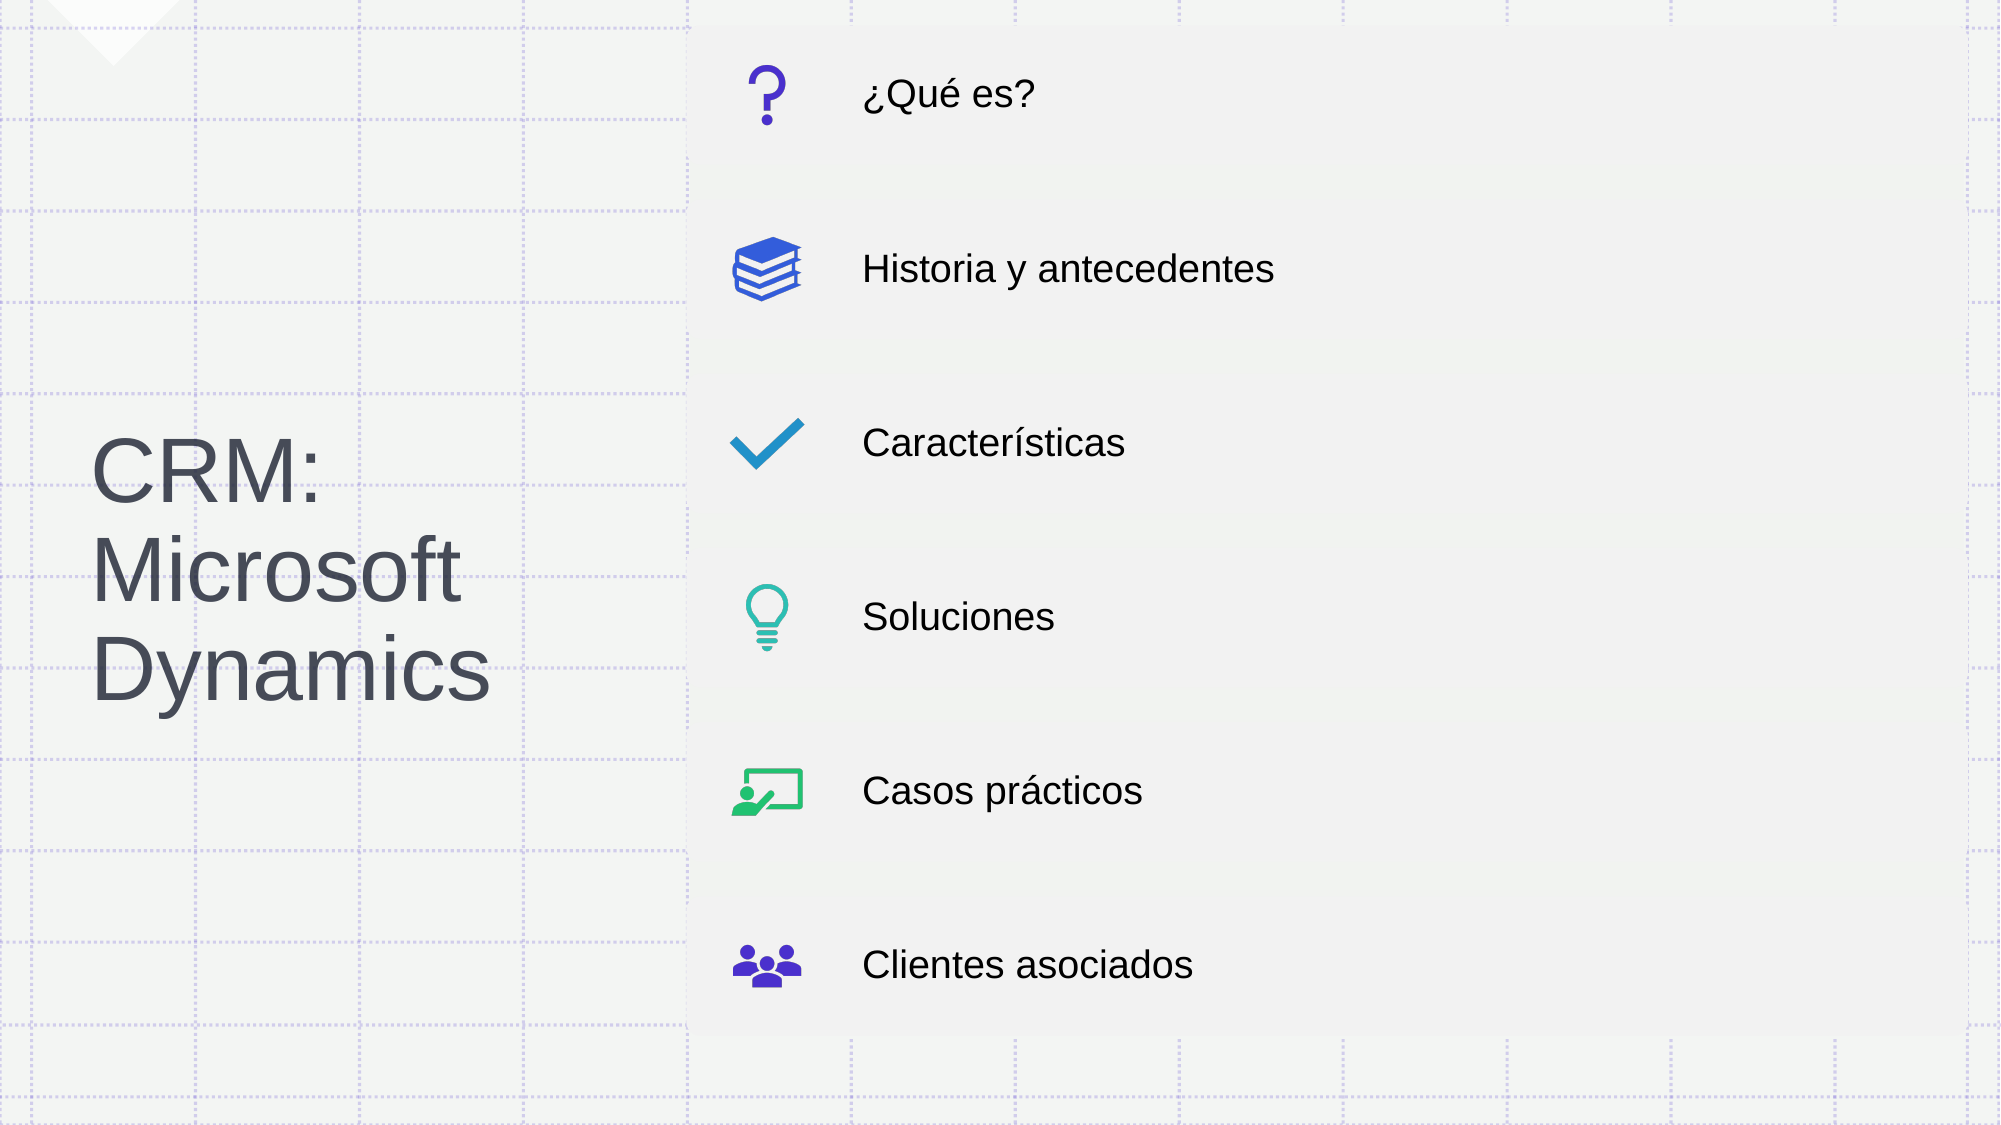

¿Qué es?
Historia y antecedentes
Características
Soluciones
Casos prácticos
Clientes asociados

# CRM: Microsoft Dynamics